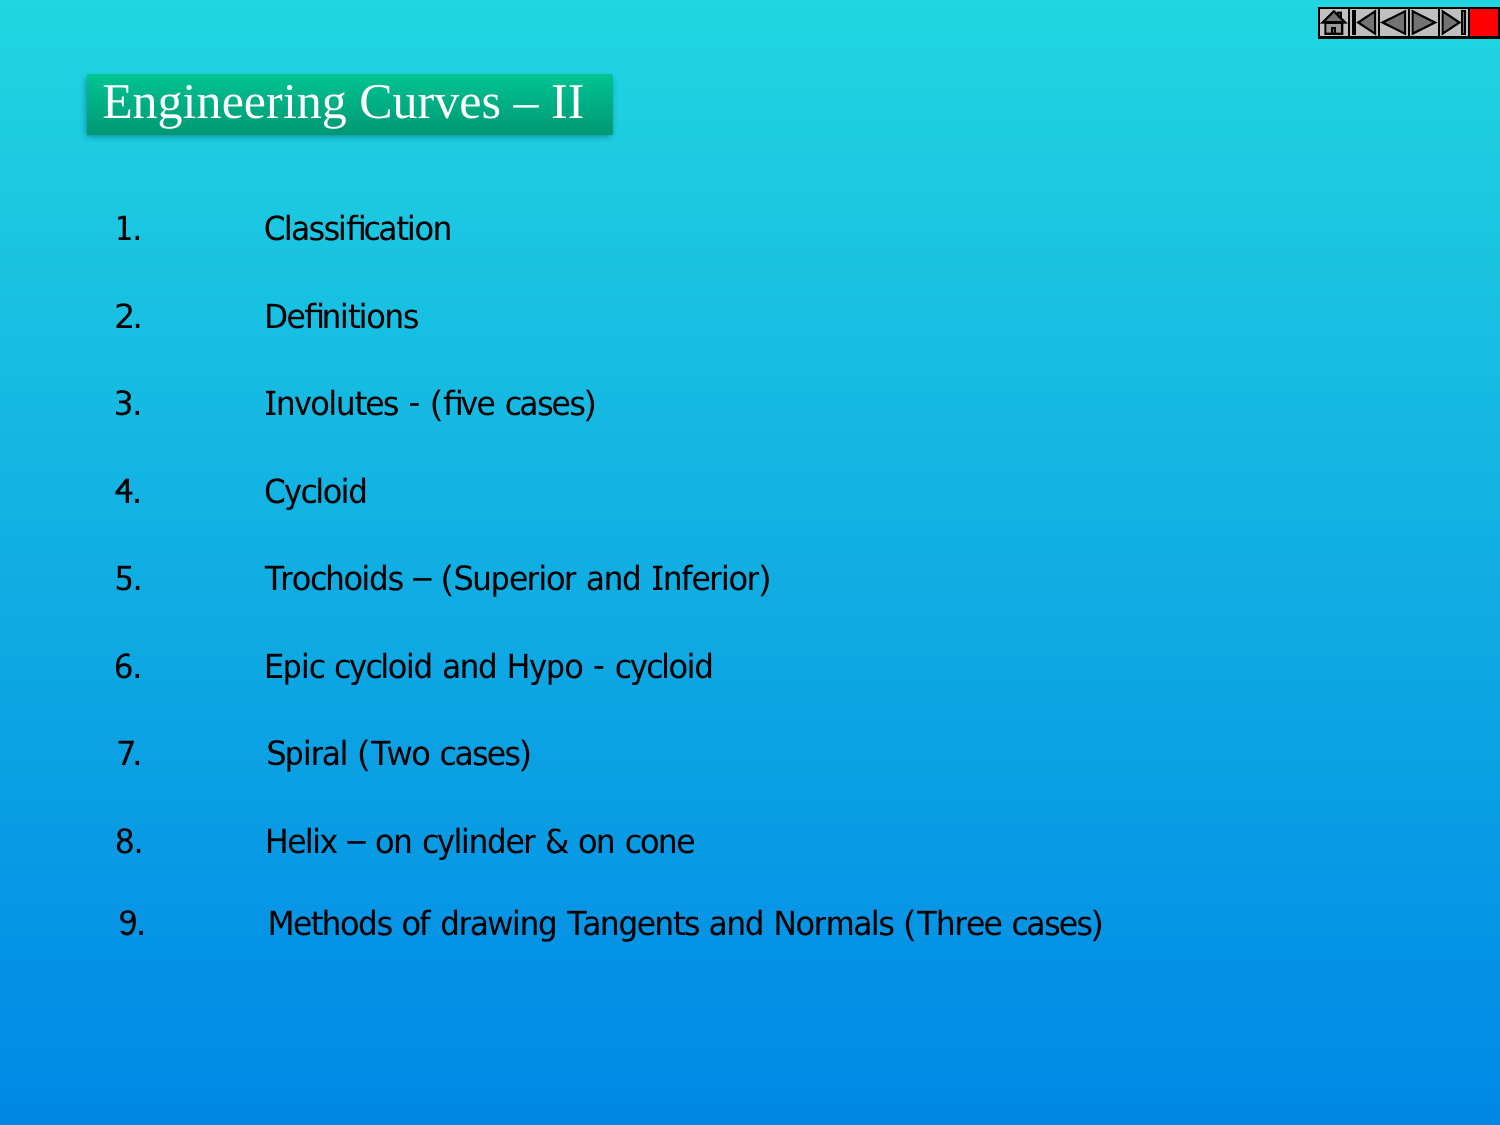

Engineering Curves – II
1.	Classification
2.	Definitions
3. 	Involutes - (five cases)
4. 	Cycloid
5. 	Trochoids – (Superior and Inferior)
6. 	Epic cycloid and Hypo - cycloid
7. 	Spiral (Two cases)
8. 	Helix – on cylinder & on cone
9. 	Methods of drawing Tangents and Normals (Three cases)